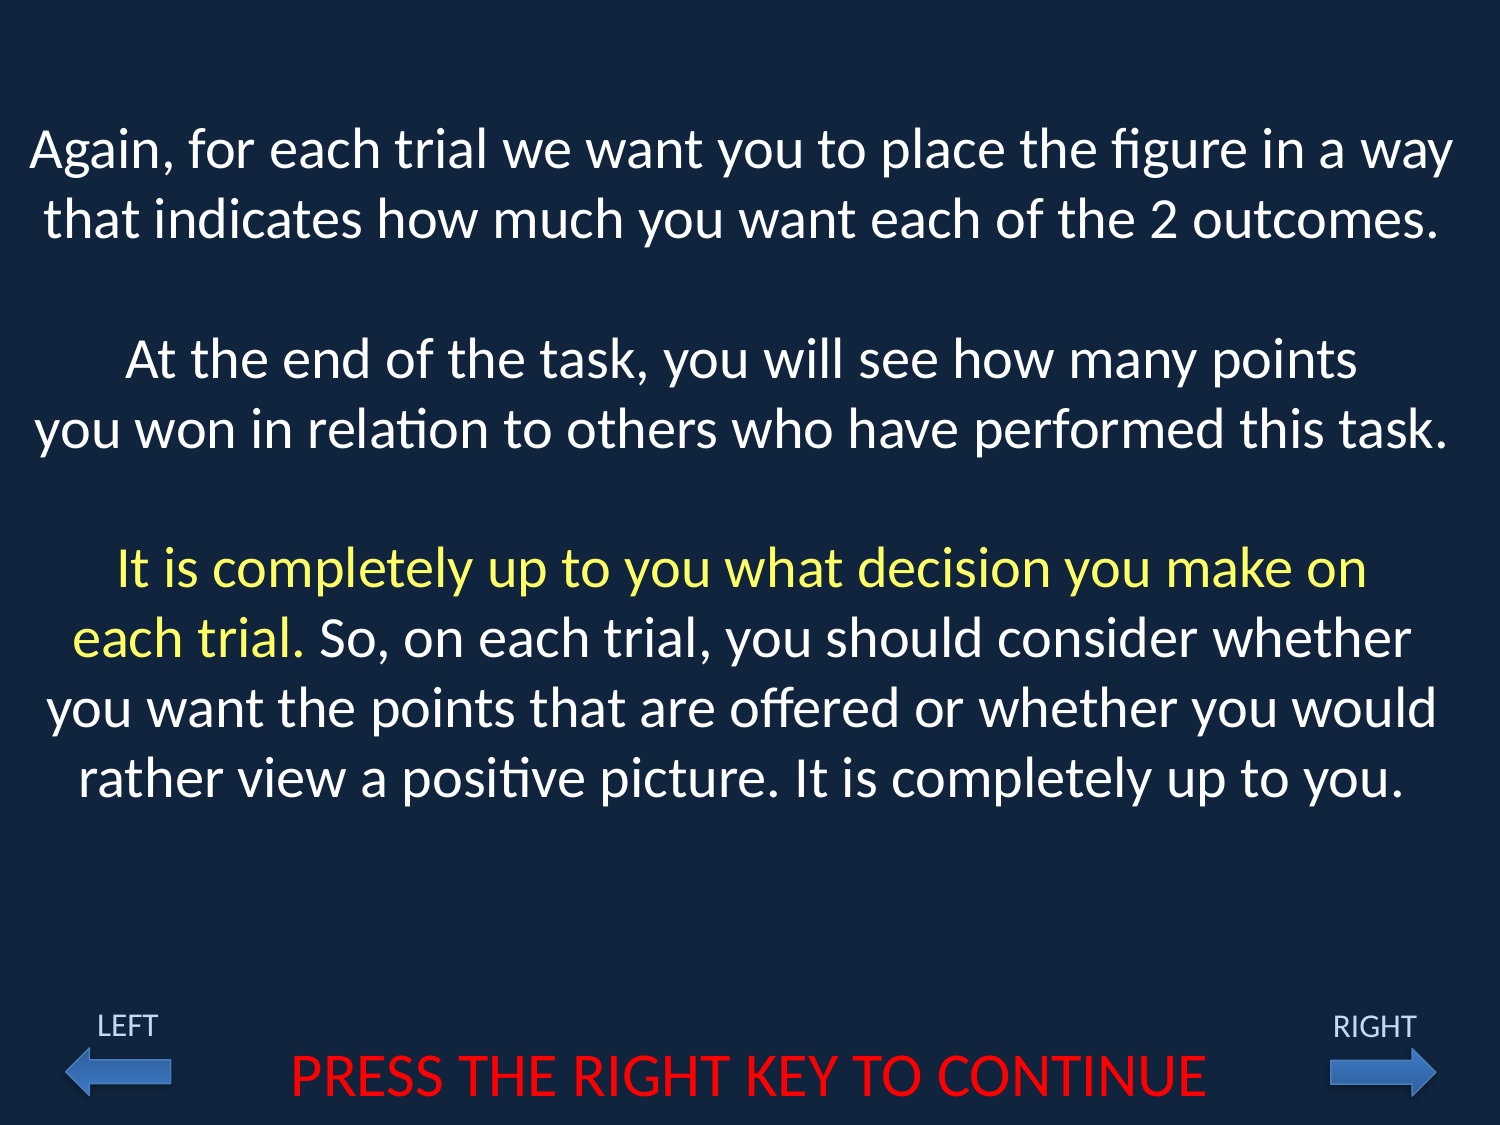

Again, for each trial we want you to place the figure in a way
that indicates how much you want each of the 2 outcomes.

At the end of the task, you will see how many points
you won in relation to others who have performed this task.

It is completely up to you what decision you make on
each trial. So, on each trial, you should consider whether
you want the points that are offered or whether you would
rather view a positive picture. It is completely up to you.

LEFT
RIGHT
PRESS THE RIGHT KEY TO CONTINUE